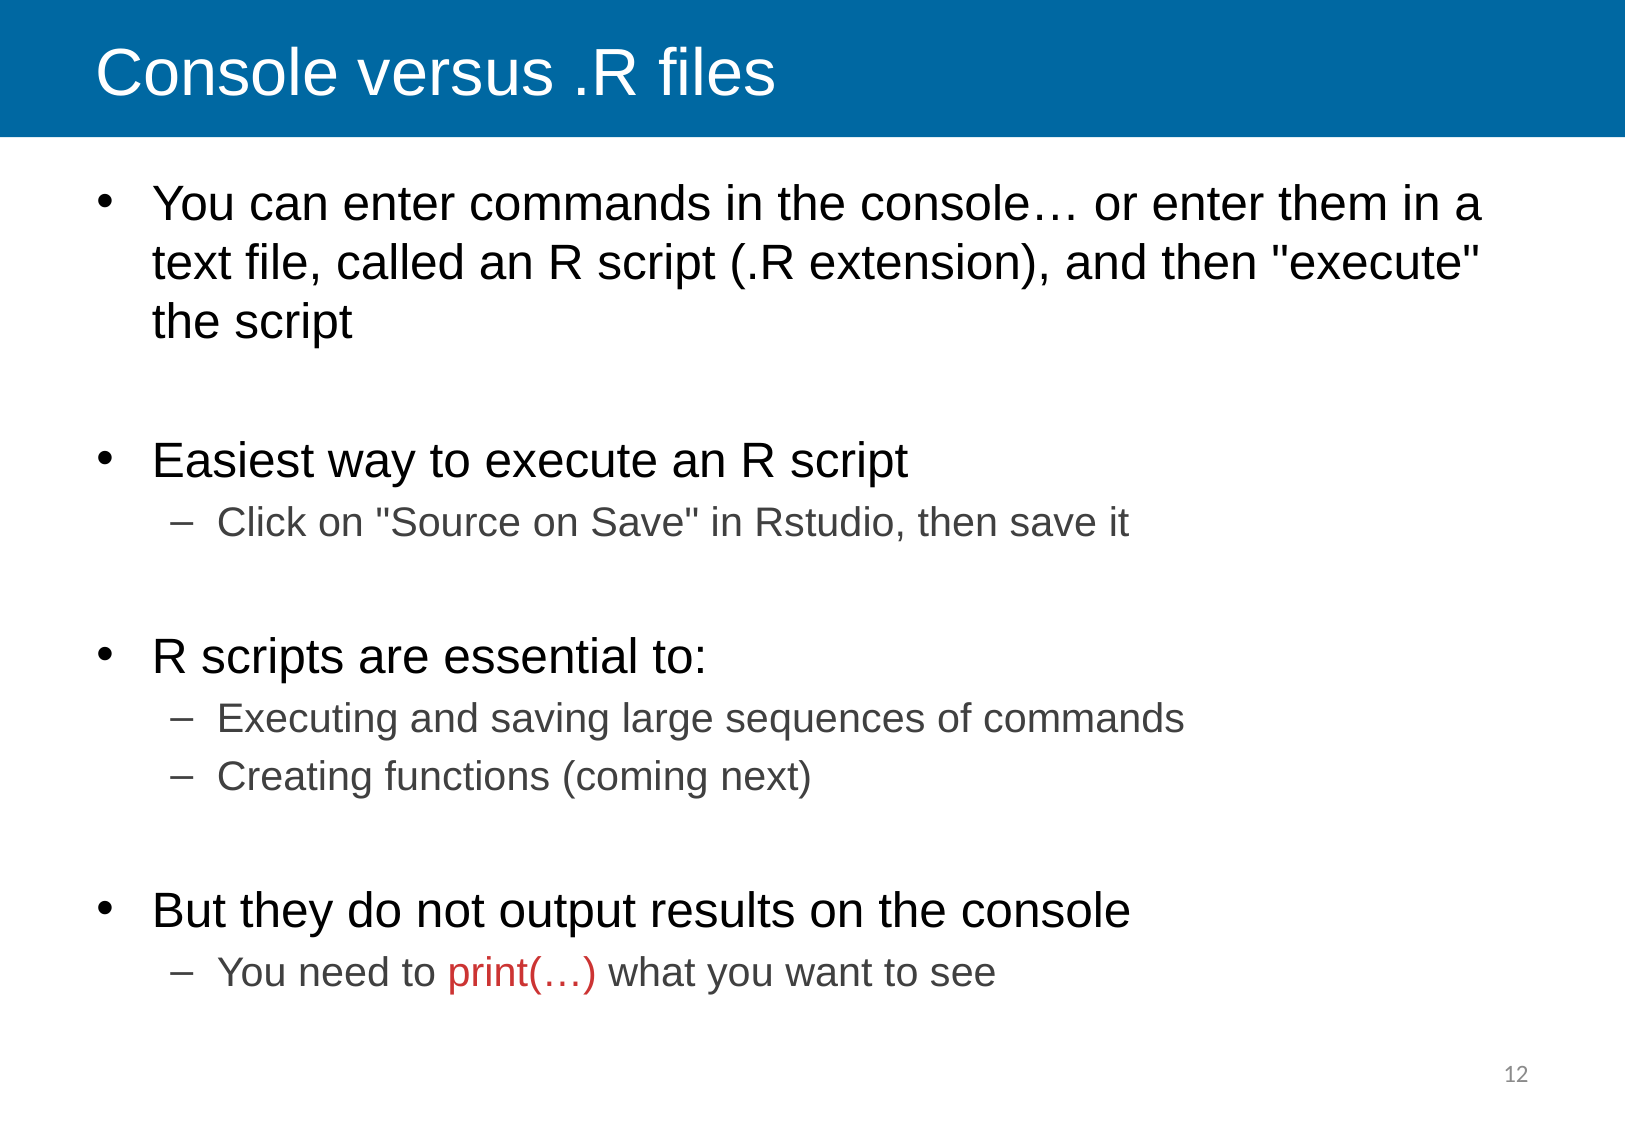

# Console versus .R files
You can enter commands in the console… or enter them in a text file, called an R script (.R extension), and then "execute" the script

Easiest way to execute an R script
Click on "Source on Save" in Rstudio, then save it

R scripts are essential to:
Executing and saving large sequences of commands
Creating functions (coming next)

But they do not output results on the console
You need to print(…) what you want to see
12